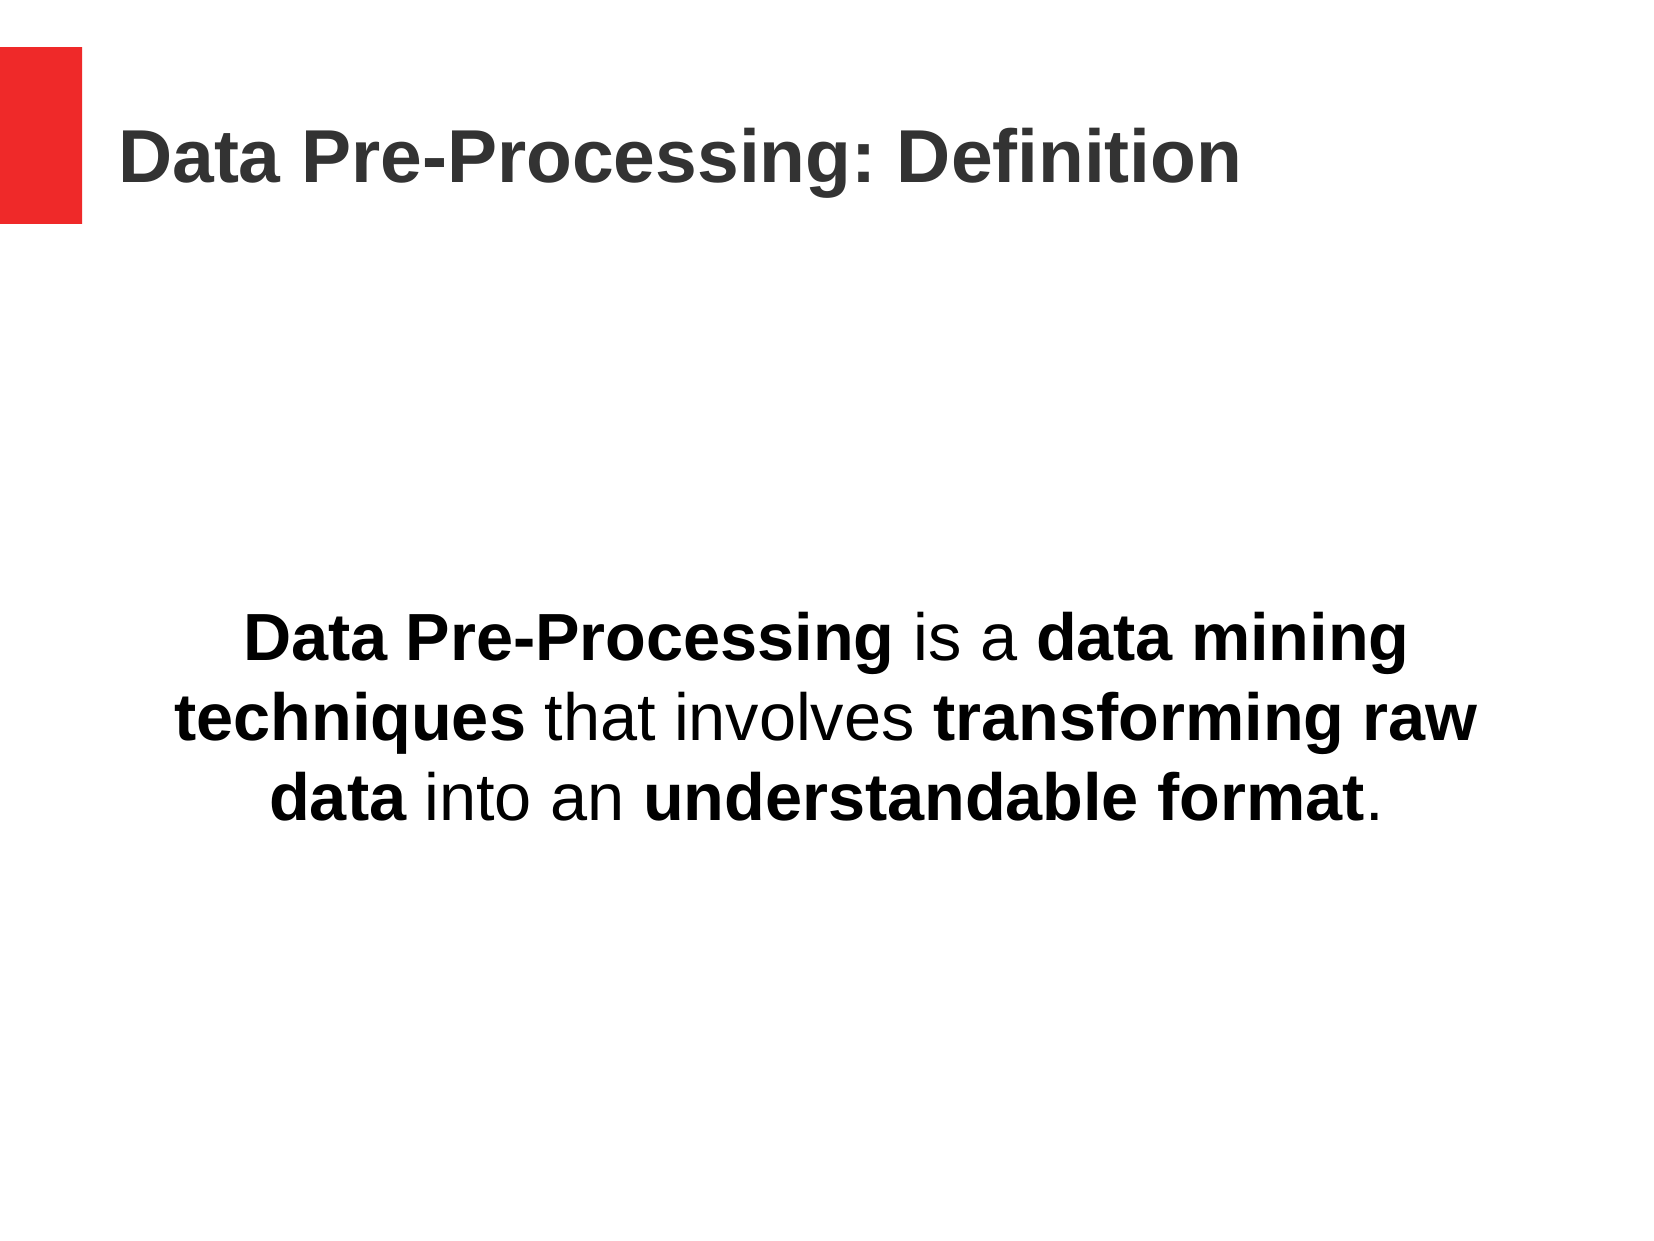

Data Pre-Processing: Definition
Data Pre-Processing is a data mining techniques that involves transforming raw data into an understandable format.